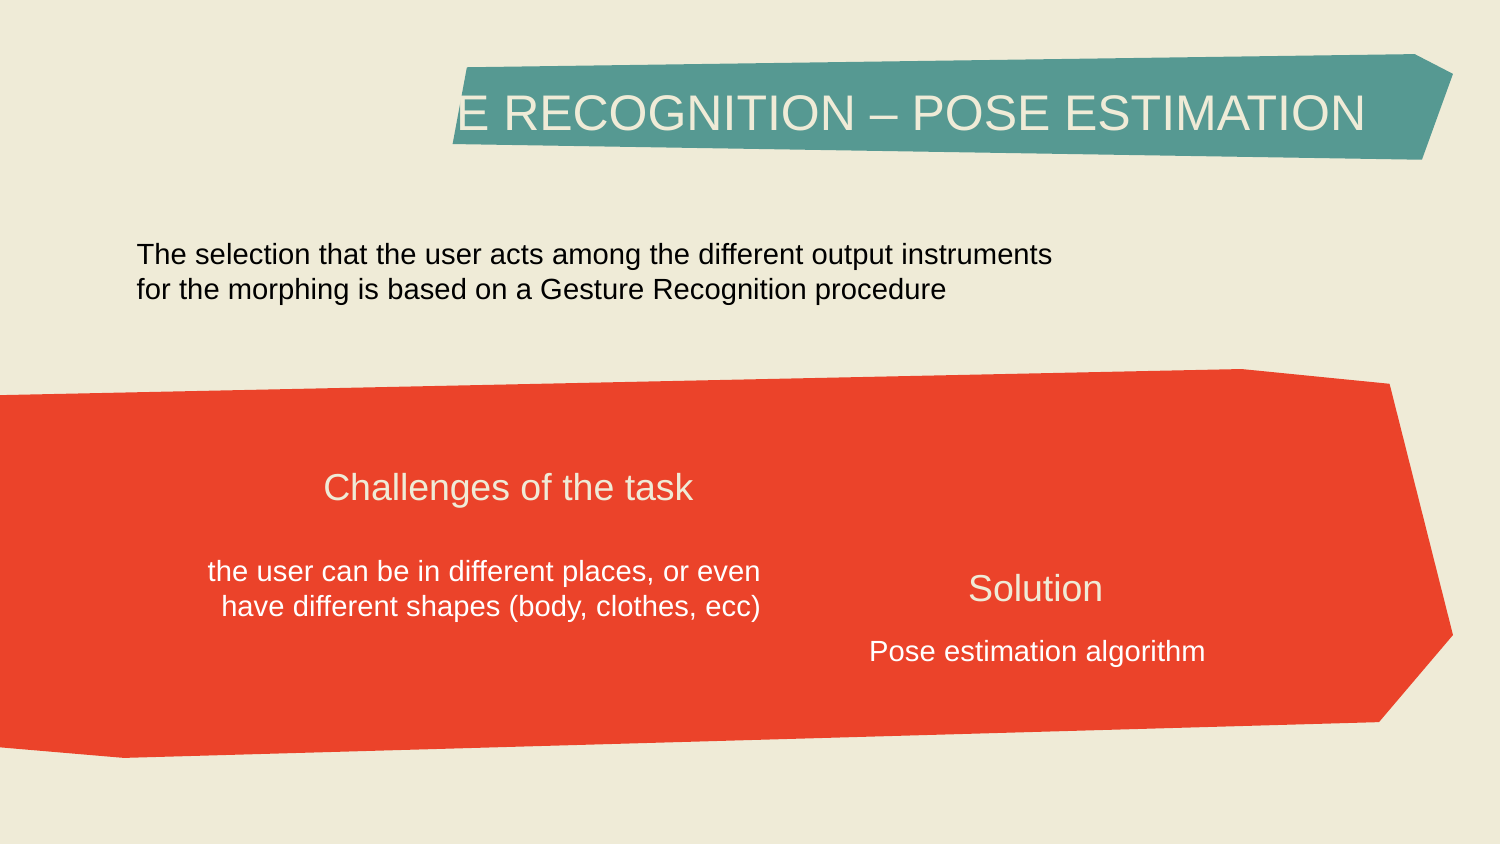

# GESTURE RECOGNITION – POSE ESTIMATION

The selection that the user acts among the different output instruments for the morphing is based on a Gesture Recognition procedure

Challenges of the task
the user can be in different places, or even have different shapes (body, clothes, ecc)
Solution
Pose estimation algorithm